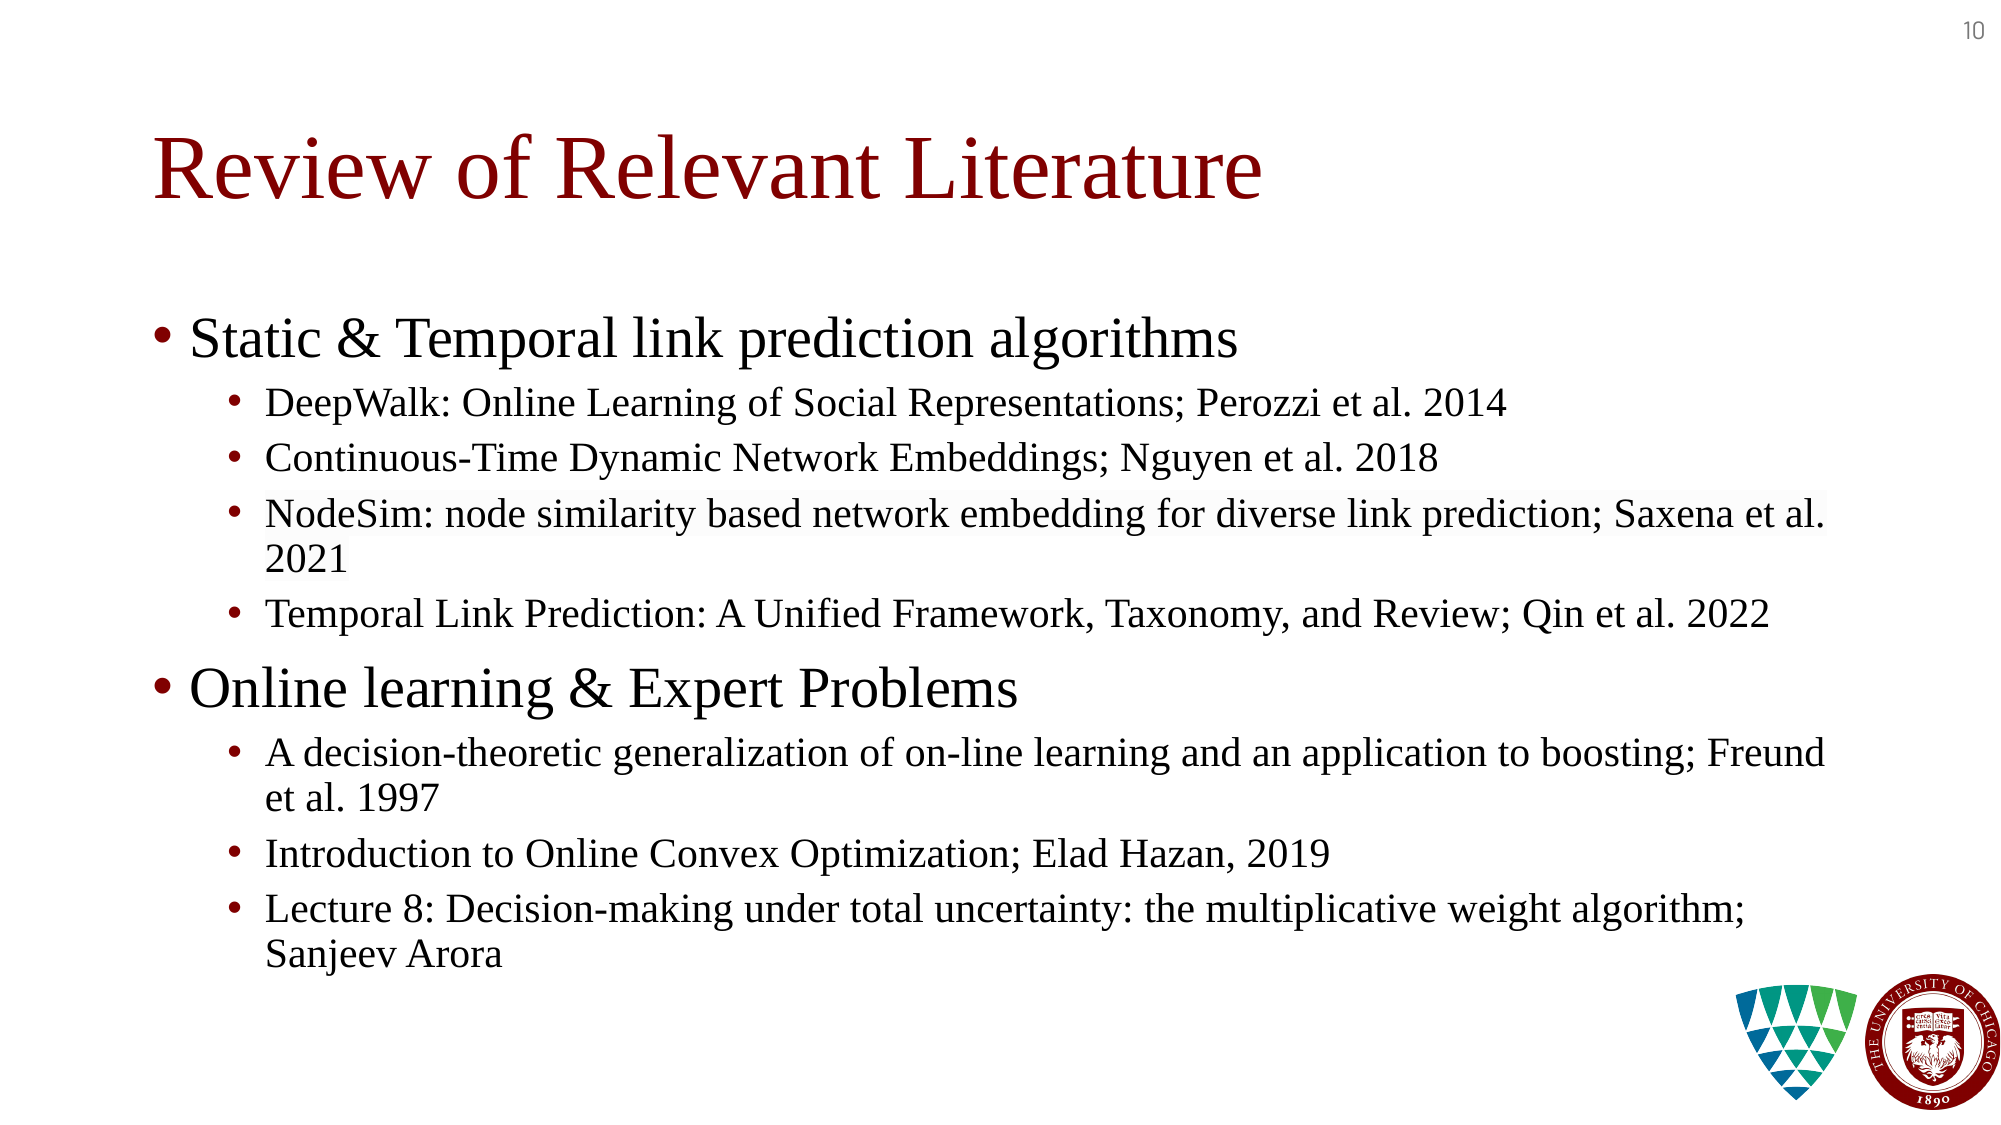

10
# Review of Relevant Literature
Static & Temporal link prediction algorithms
DeepWalk: Online Learning of Social Representations; Perozzi et al. 2014
Continuous-Time Dynamic Network Embeddings; Nguyen et al. 2018
NodeSim: node similarity based network embedding for diverse link prediction; Saxena et al. 2021
Temporal Link Prediction: A Unified Framework, Taxonomy, and Review; Qin et al. 2022
Online learning & Expert Problems
A decision-theoretic generalization of on-line learning and an application to boosting; Freund et al. 1997
Introduction to Online Convex Optimization; Elad Hazan, 2019
Lecture 8: Decision-making under total uncertainty: the multiplicative weight algorithm; Sanjeev Arora